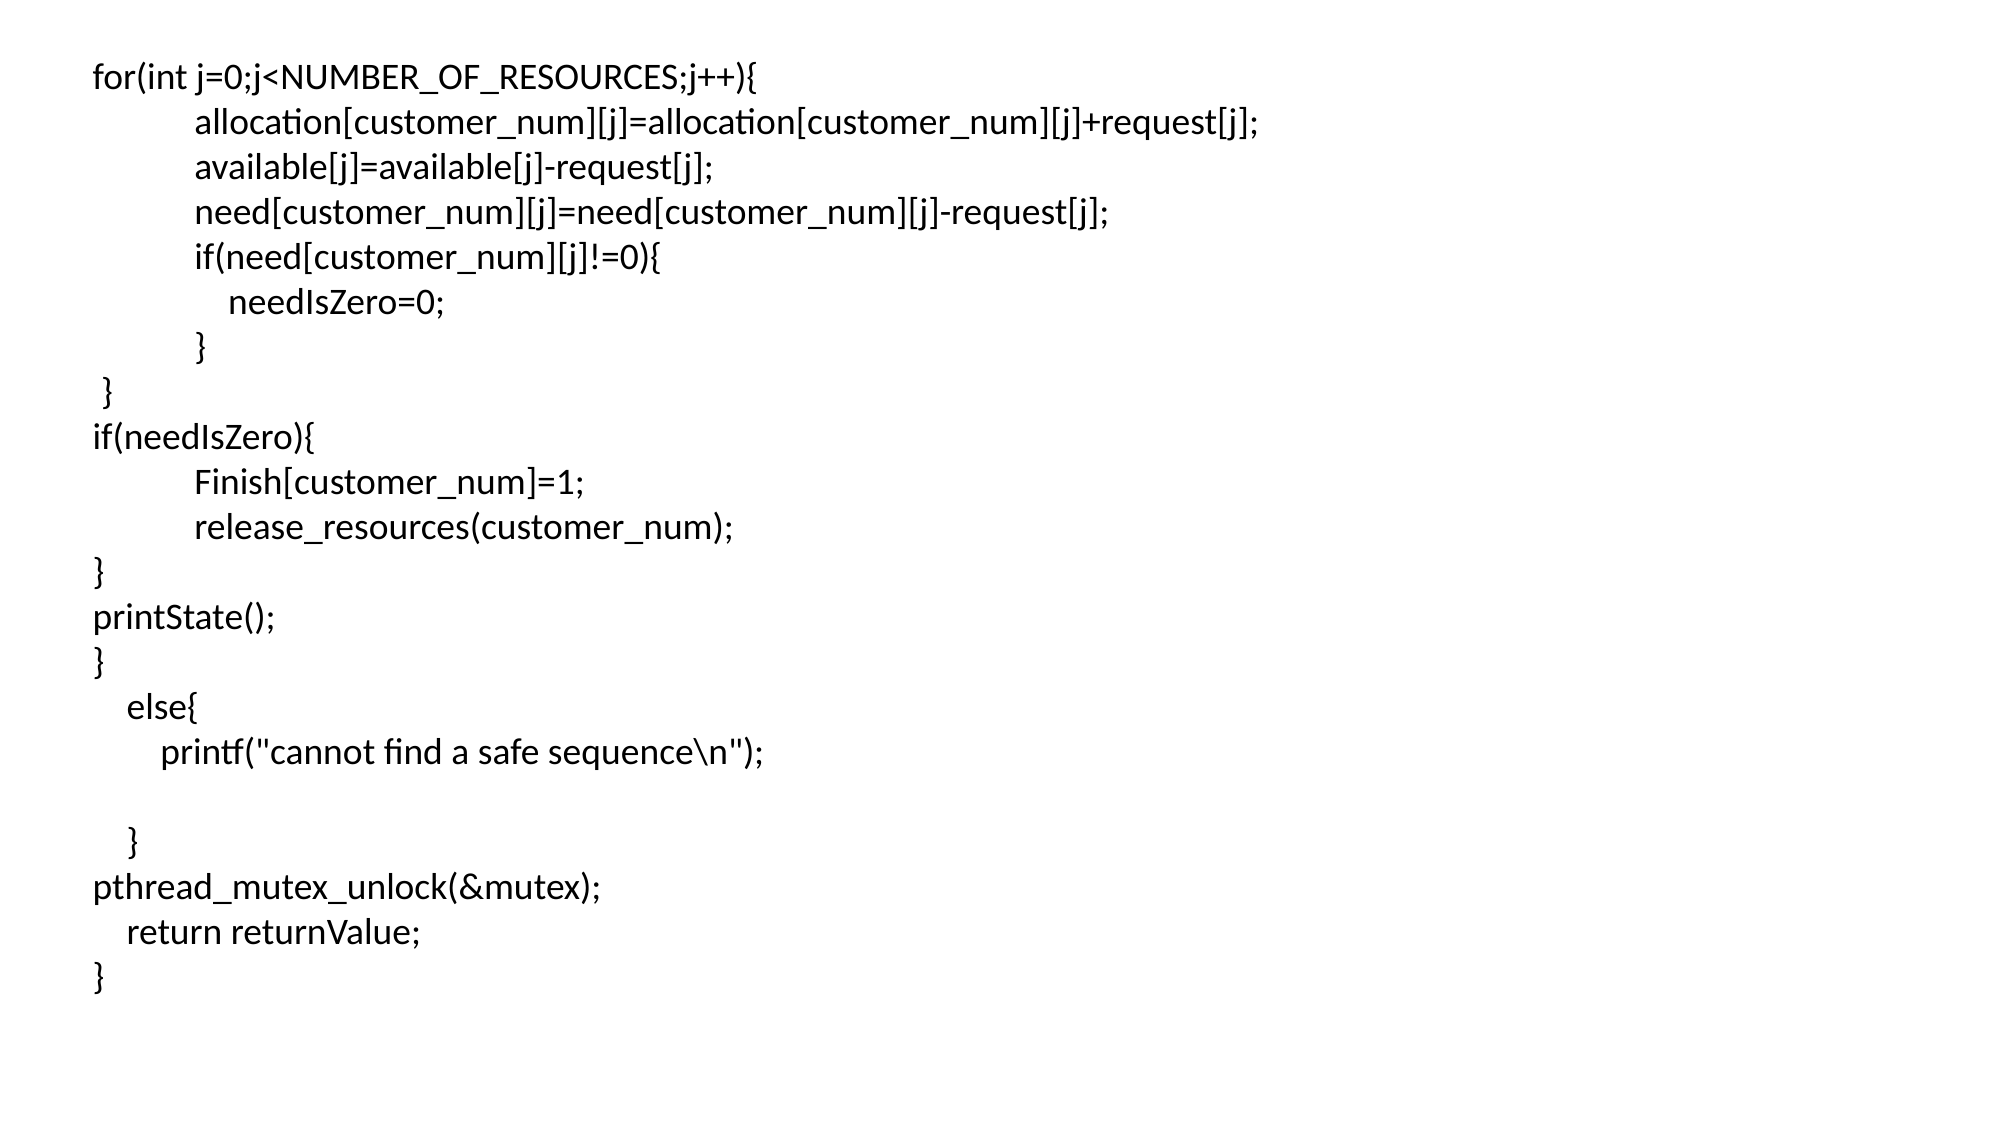

for(int j=0;j<NUMBER_OF_RESOURCES;j++){
            allocation[customer_num][j]=allocation[customer_num][j]+request[j];
            available[j]=available[j]-request[j];
            need[customer_num][j]=need[customer_num][j]-request[j];
            if(need[customer_num][j]!=0){
                needIsZero=0;
            }
 }
if(needIsZero){
            Finish[customer_num]=1;
            release_resources(customer_num);
}
printState();
}
    else{
        printf("cannot find a safe sequence\n");
    }
pthread_mutex_unlock(&mutex);
    return returnValue;
}